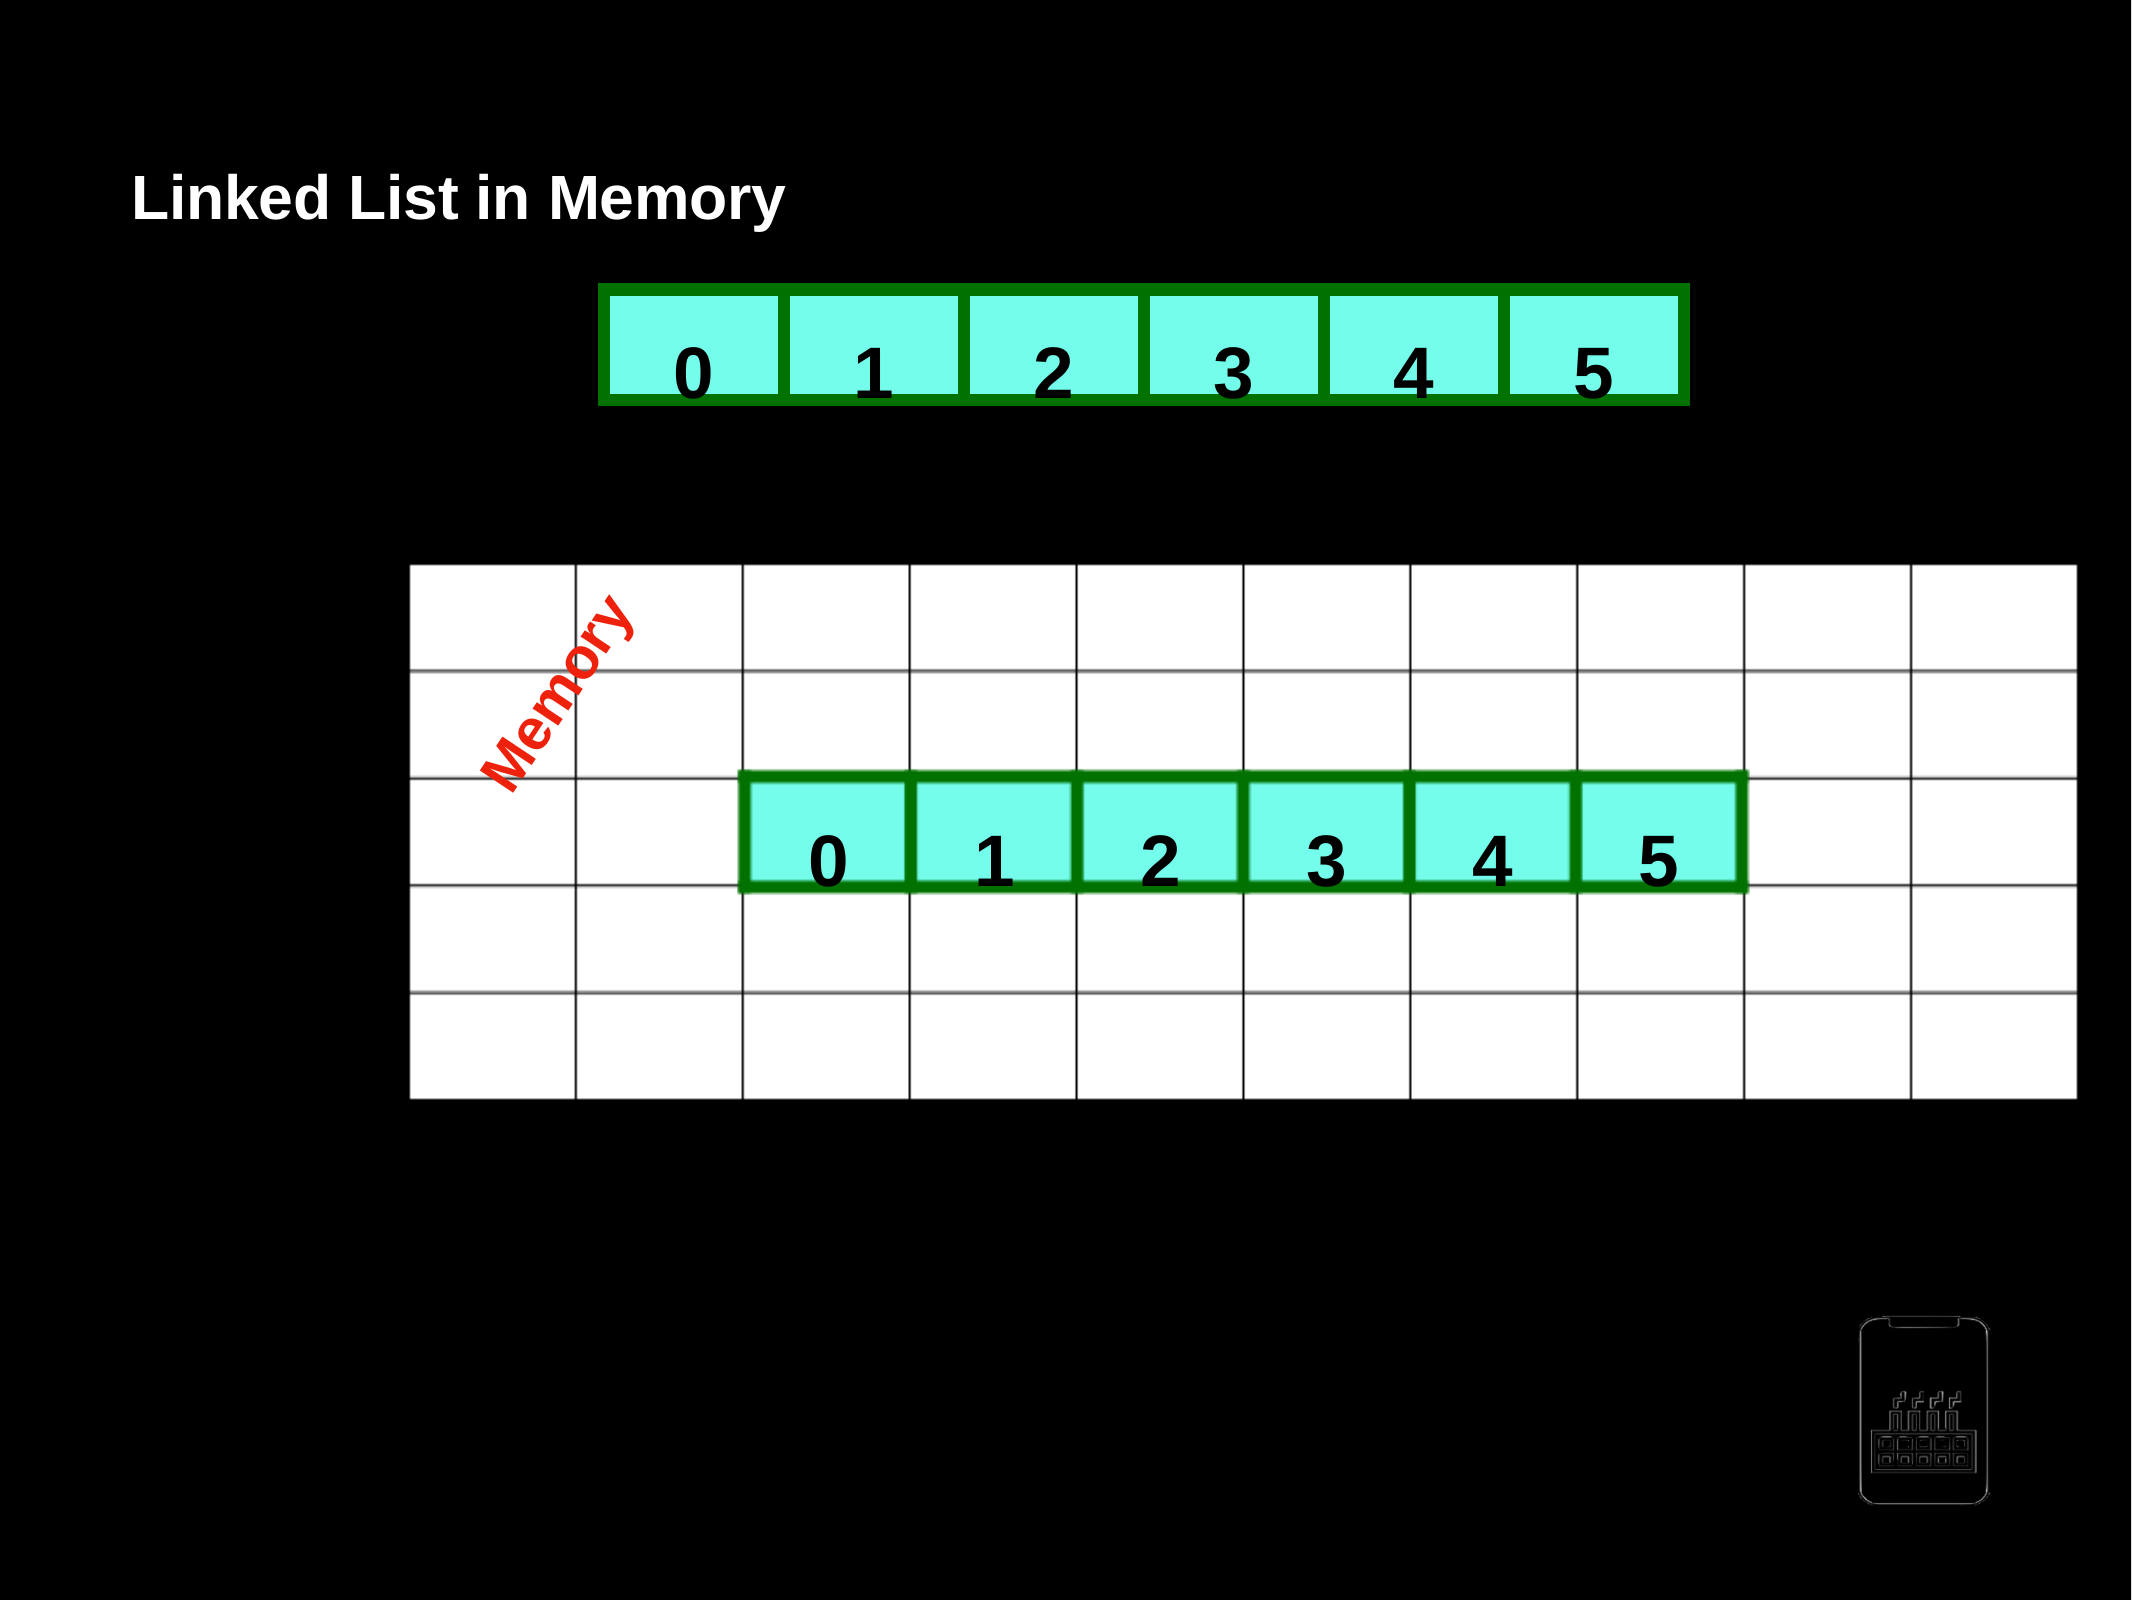

Linked List in Memory

0
1
2
3
4
5
Arrays in memory :

Memory
0
1
2
3
4
5

AppMillers
www.appmillers.com